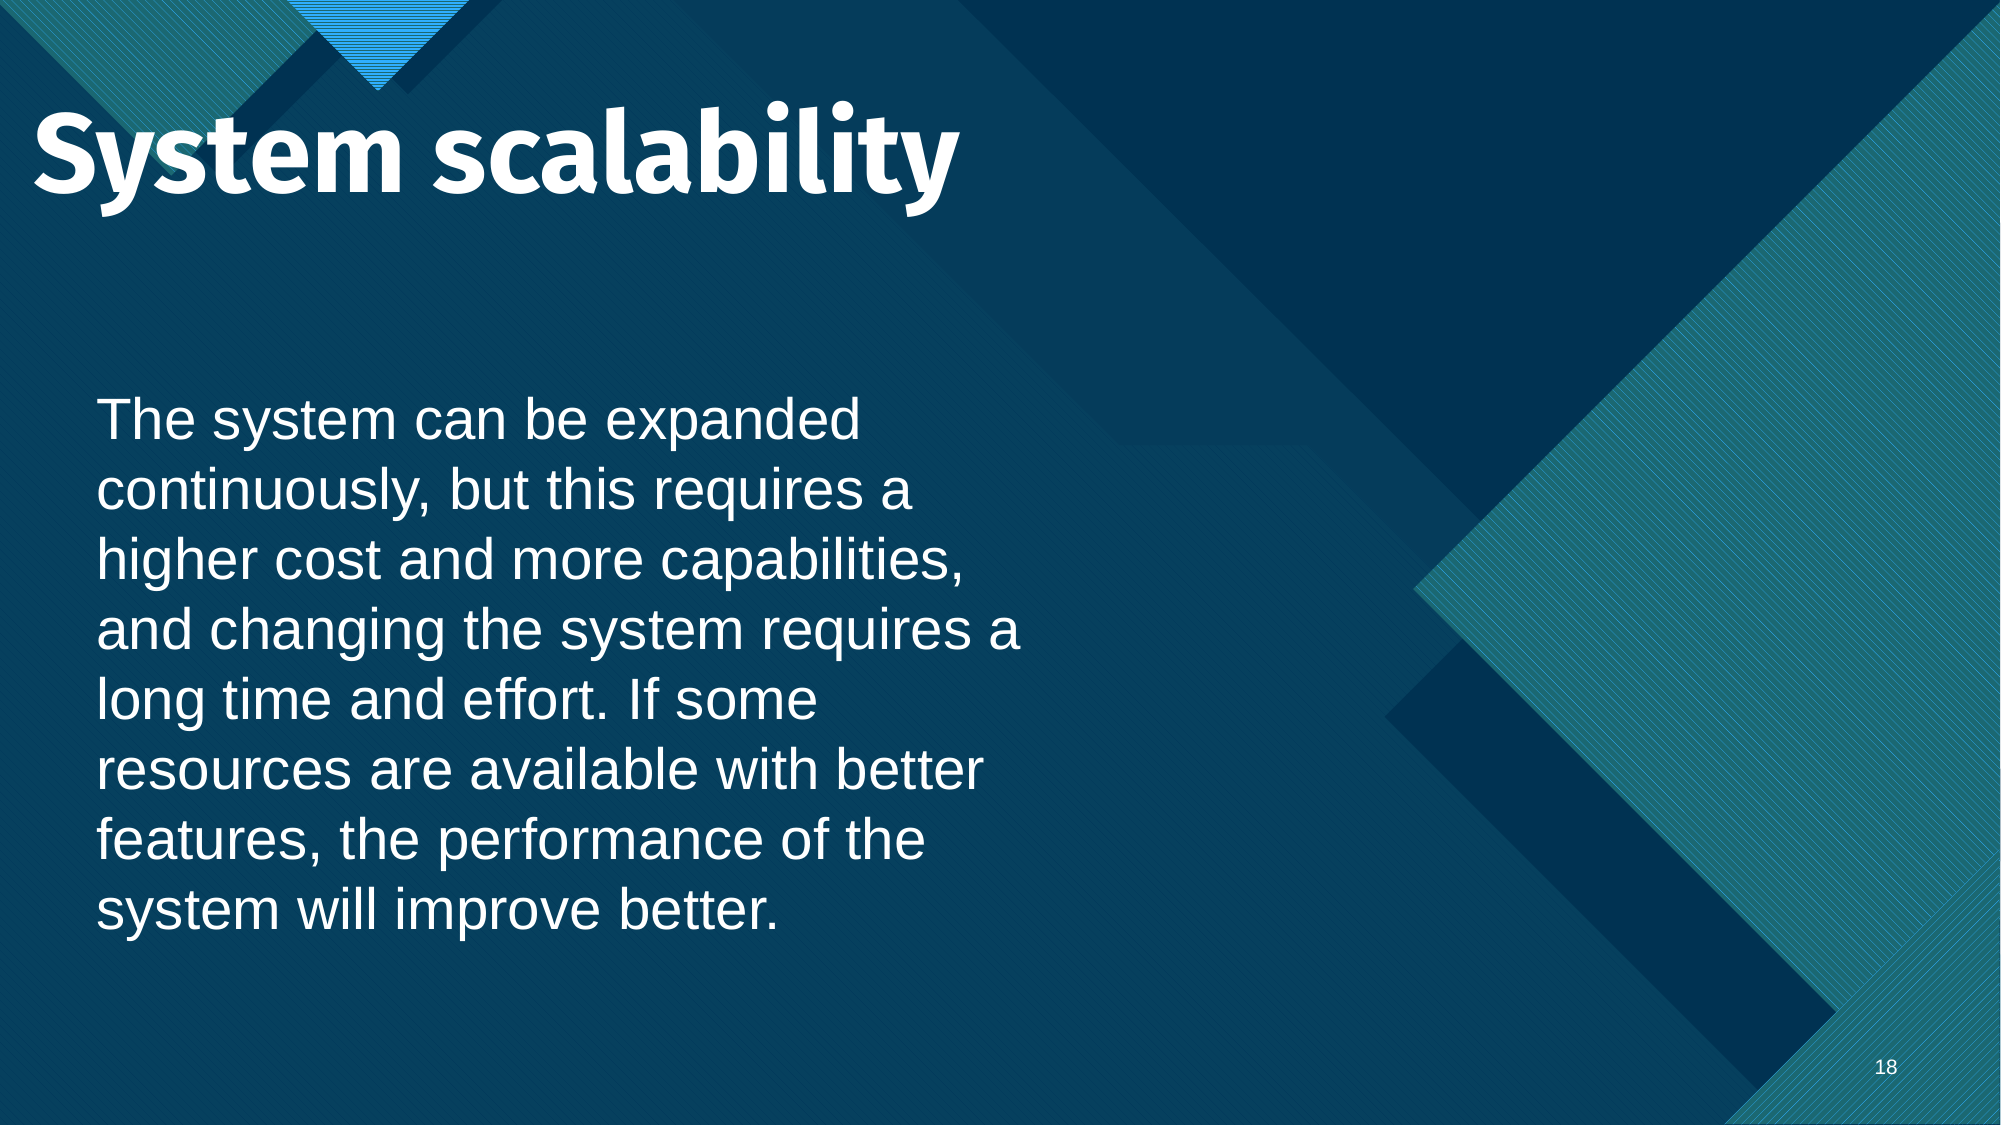

System scalability
The system can be expanded continuously, but this requires a higher cost and more capabilities, and changing the system requires a long time and effort. If some resources are available with better features, the performance of the system will improve better.
18